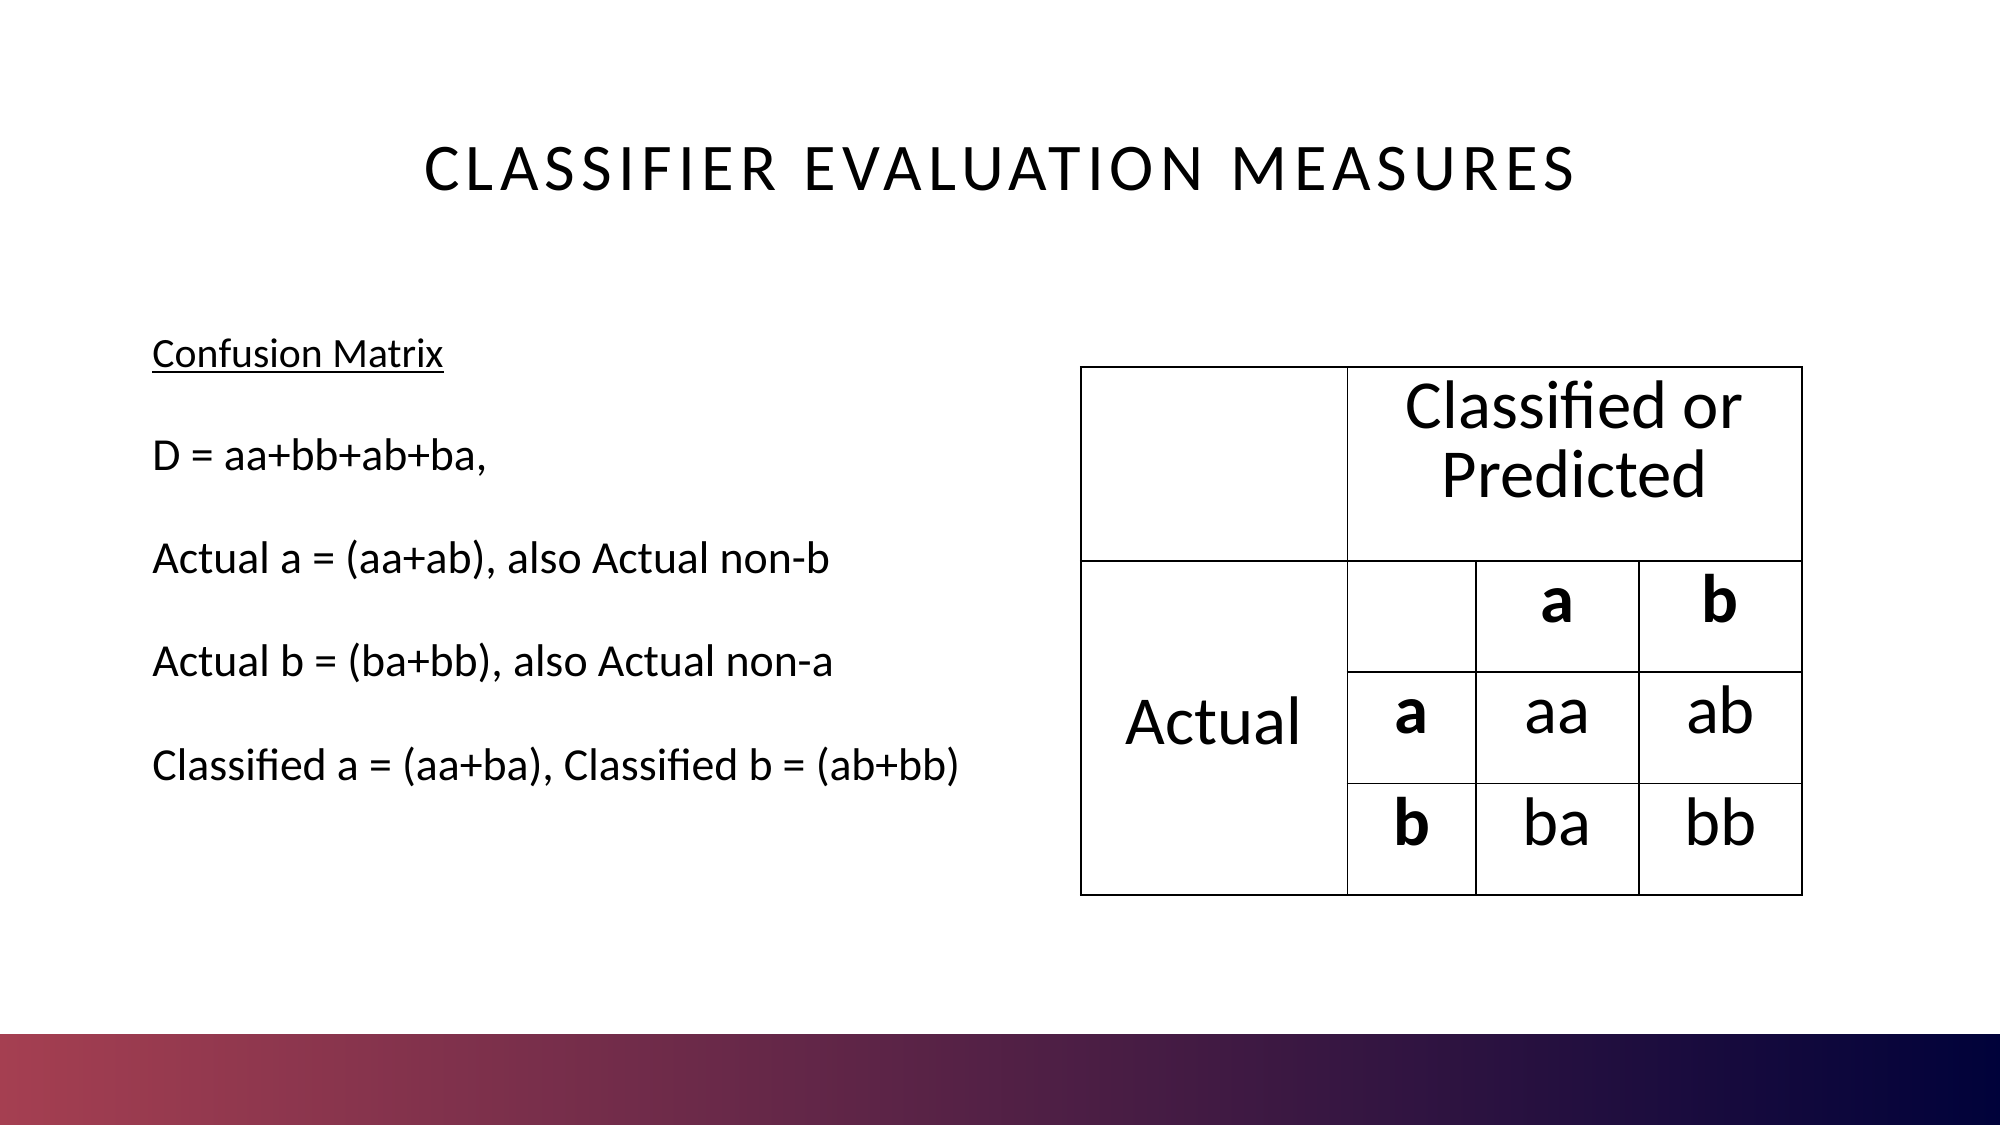

# Classifier Evaluation Measures
Confusion Matrix
D = aa+bb+ab+ba,
Actual a = (aa+ab), also Actual non-b
Actual b = (ba+bb), also Actual non-a
Classified a = (aa+ba), Classified b = (ab+bb)

|  | Classified or Predicted |  |  |
| --- | --- | --- | --- |
| Actual |  | a | b |
|  | a | aa | ab |
|  | b | ba | bb |